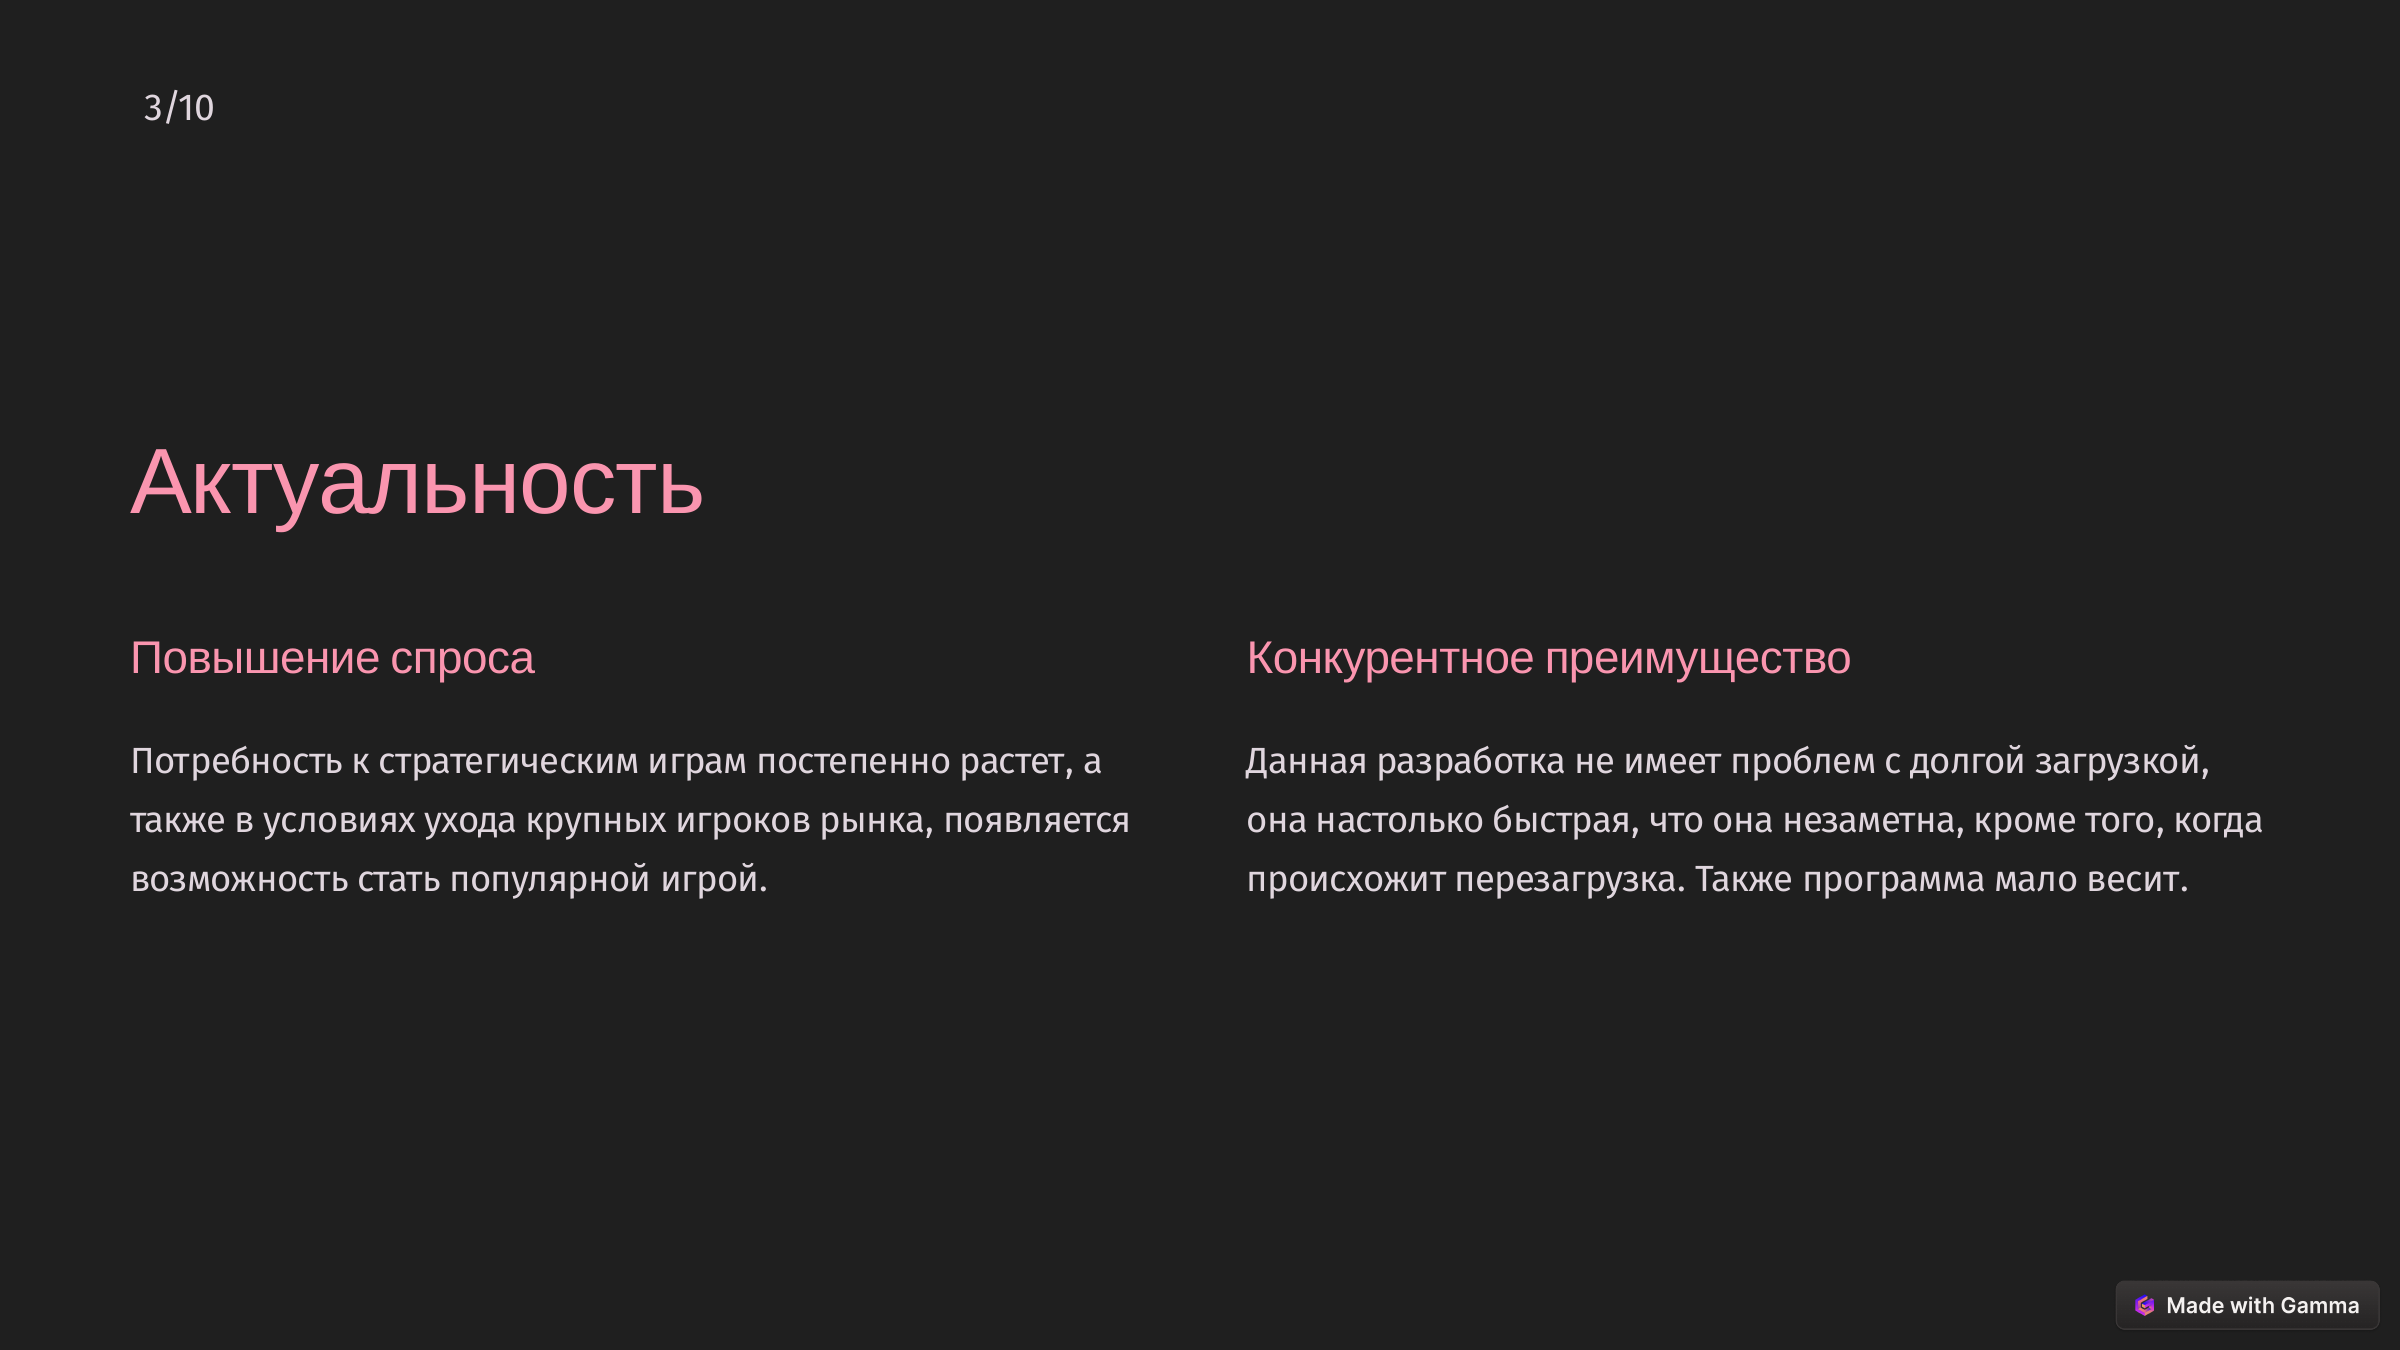

3/10
Актуальность
Повышение спроса
Конкурентное преимущество
Потребность к стратегическим играм постепенно растет, а также в условиях ухода крупных игроков рынка, появляется возможность стать популярной игрой.
Данная разработка не имеет проблем с долгой загрузкой, она настолько быстрая, что она незаметна, кроме того, когда происхожит перезагрузка. Также программа мало весит.